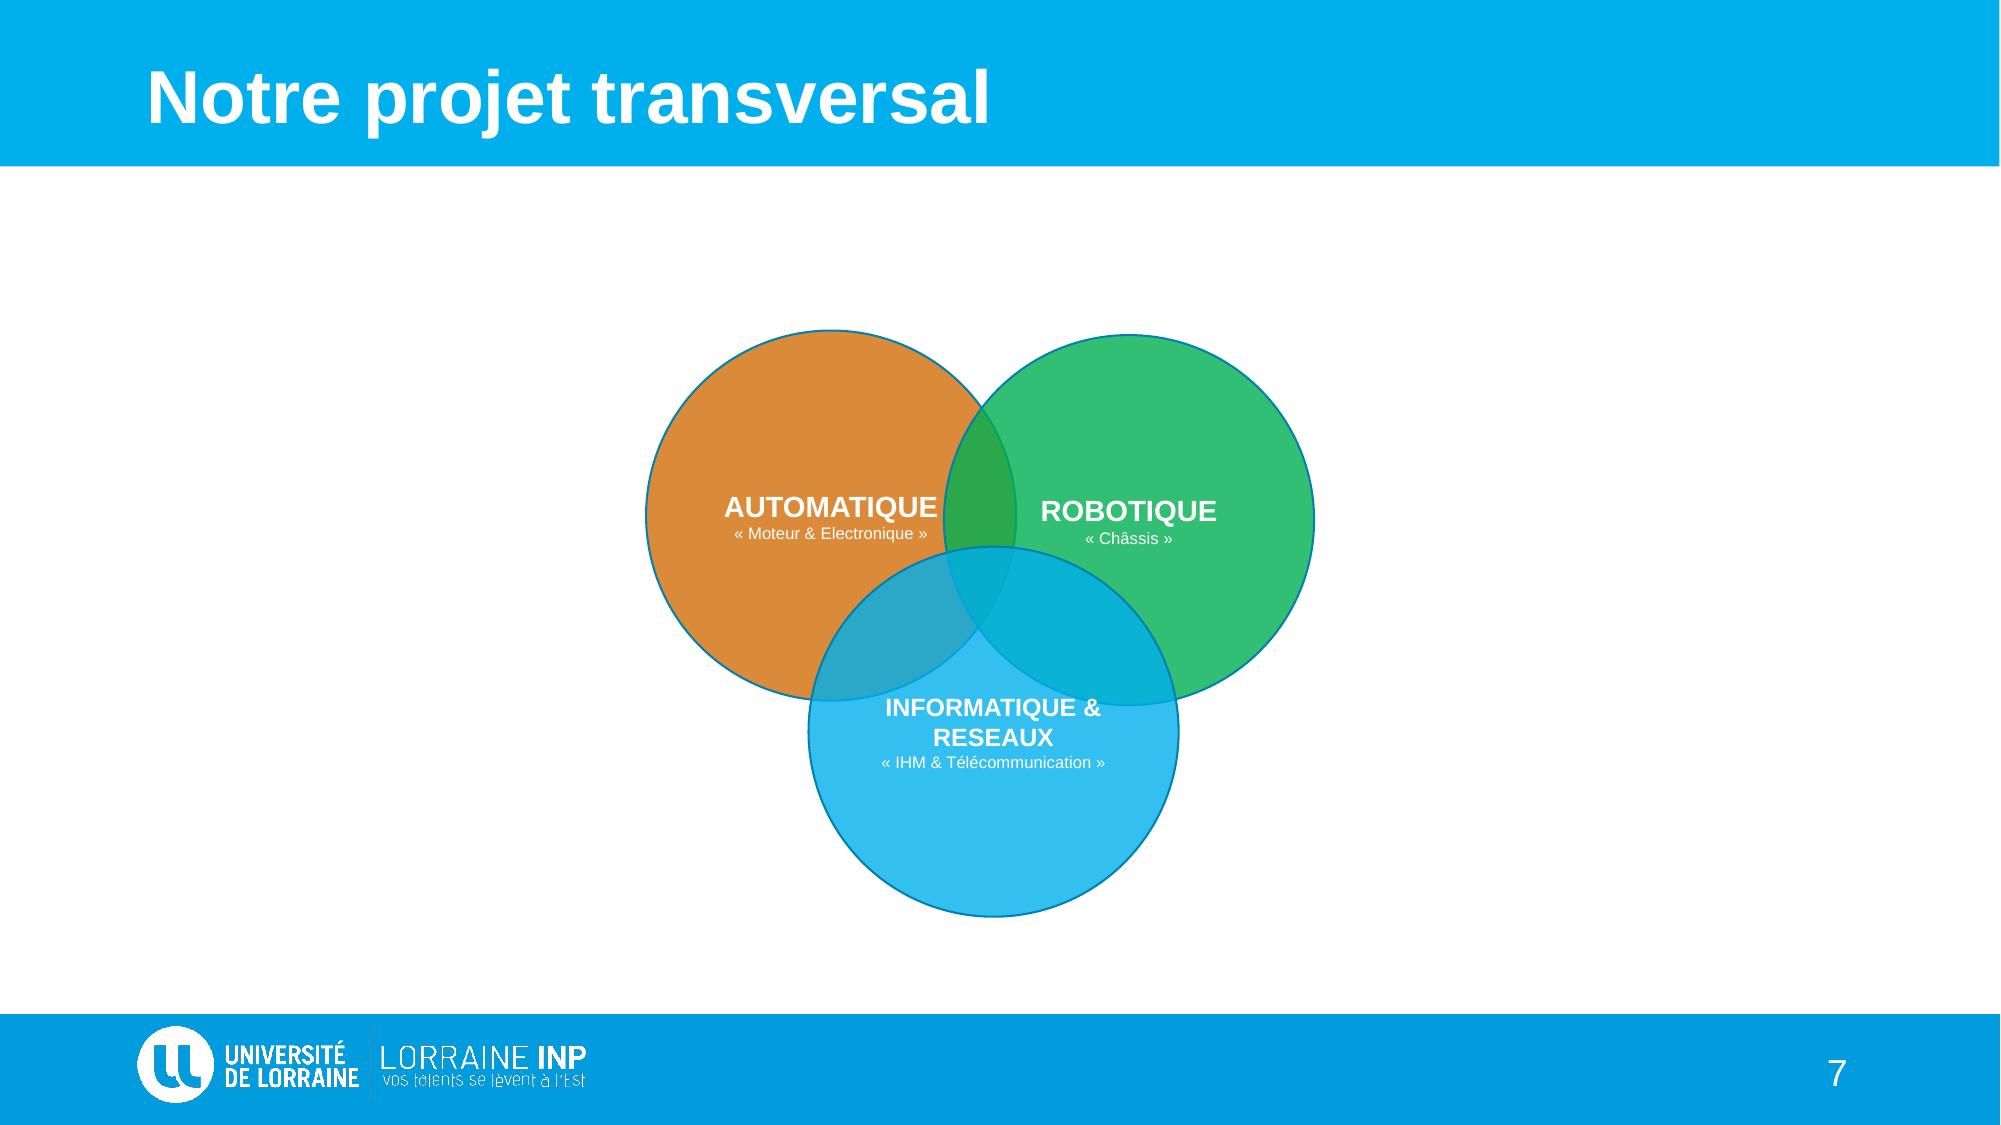

Notre projet transversal
AUTOMATIQUE
« Moteur & Electronique »
ROBOTIQUE
« Châssis »
INFORMATIQUE & RESEAUX
« IHM & Télécommunication »